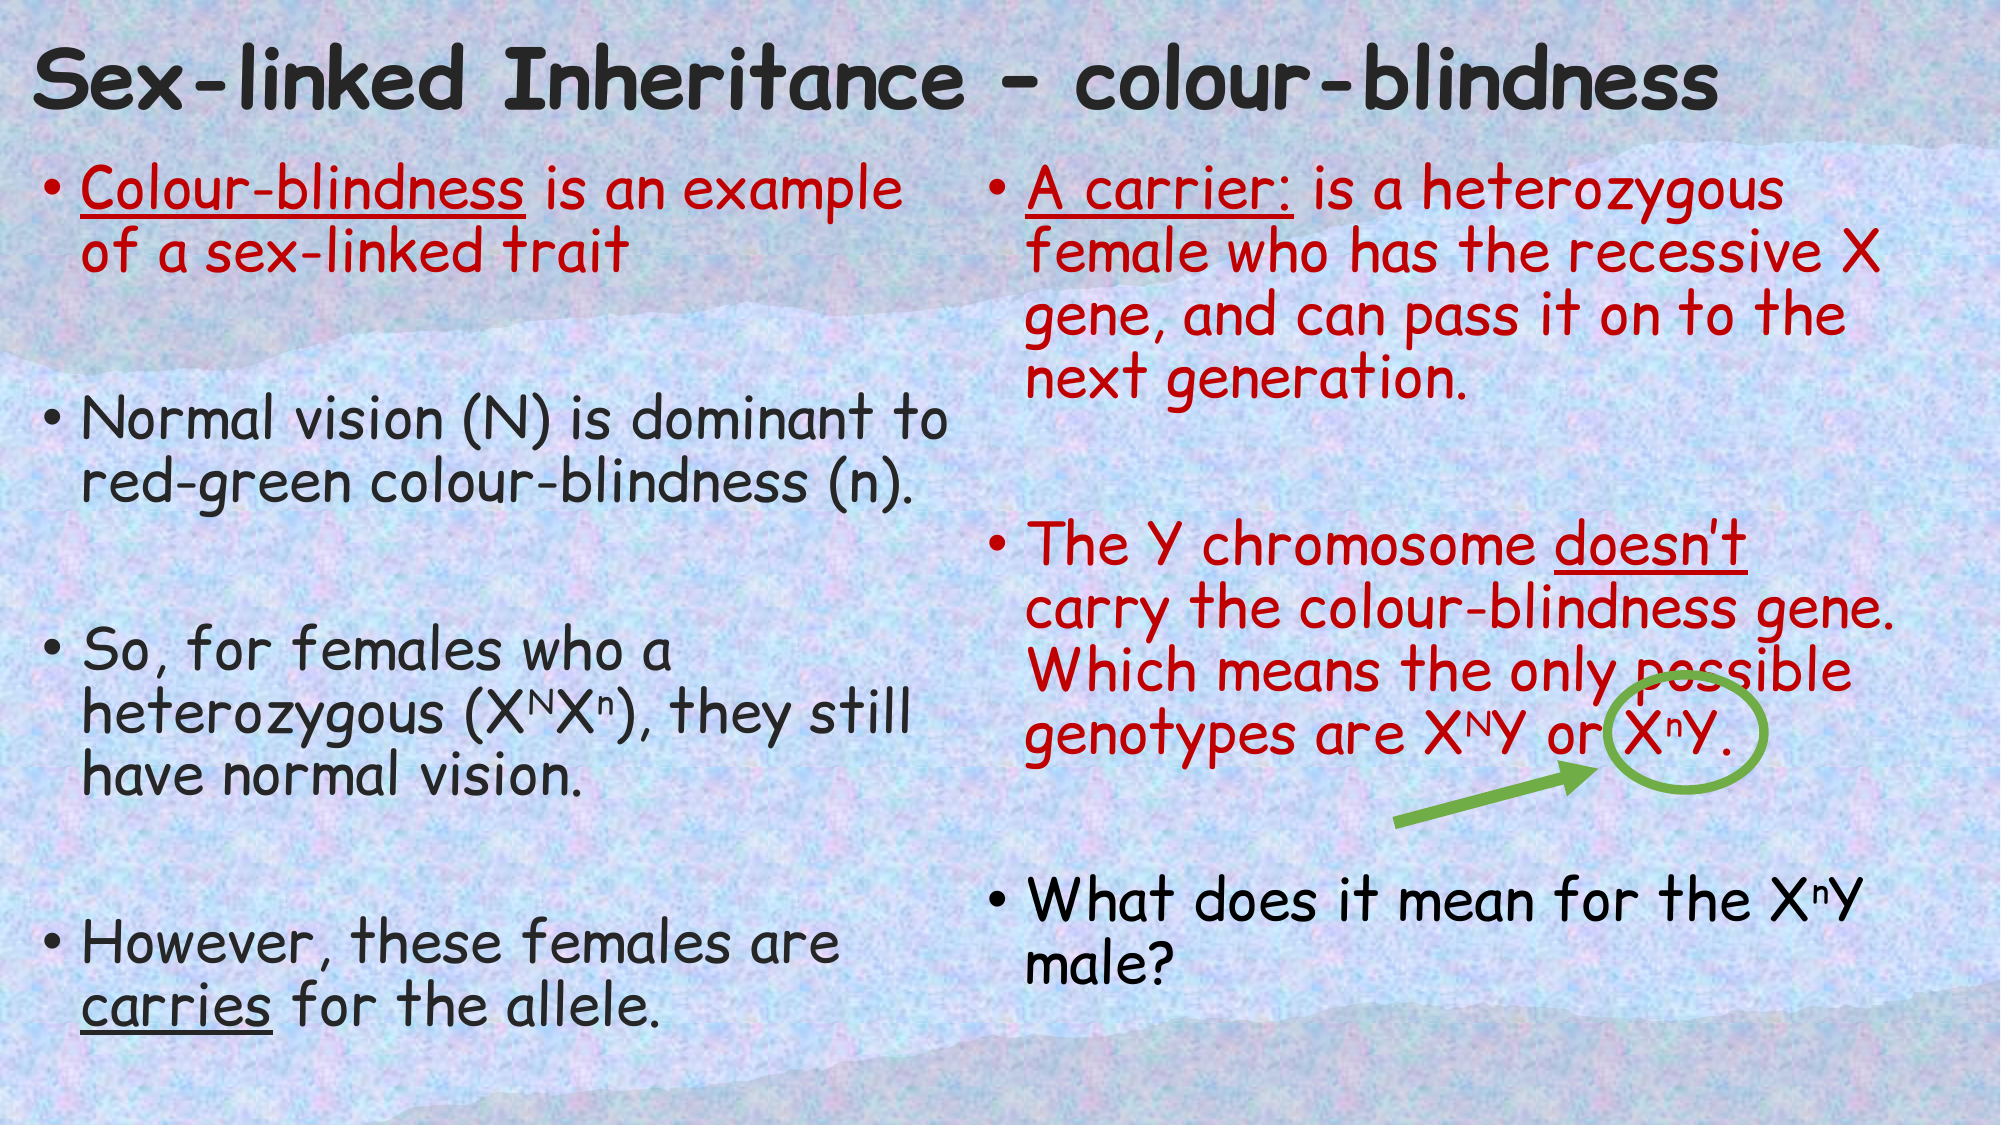

# Sex-linked Inheritance – colour-blindness
Colour-blindness is an example of a sex-linked trait

Normal vision (N) is dominant to red-green colour-blindness (n).

So, for females who a heterozygous (XNXn), they still have normal vision.

However, these females are carries for the allele.

A carrier: is a heterozygous female who has the recessive X gene, and can pass it on to the next generation.

The Y chromosome doesn’t carry the colour-blindness gene. Which means the only possible genotypes are XNY or XnY.

What does it mean for the XnY male?